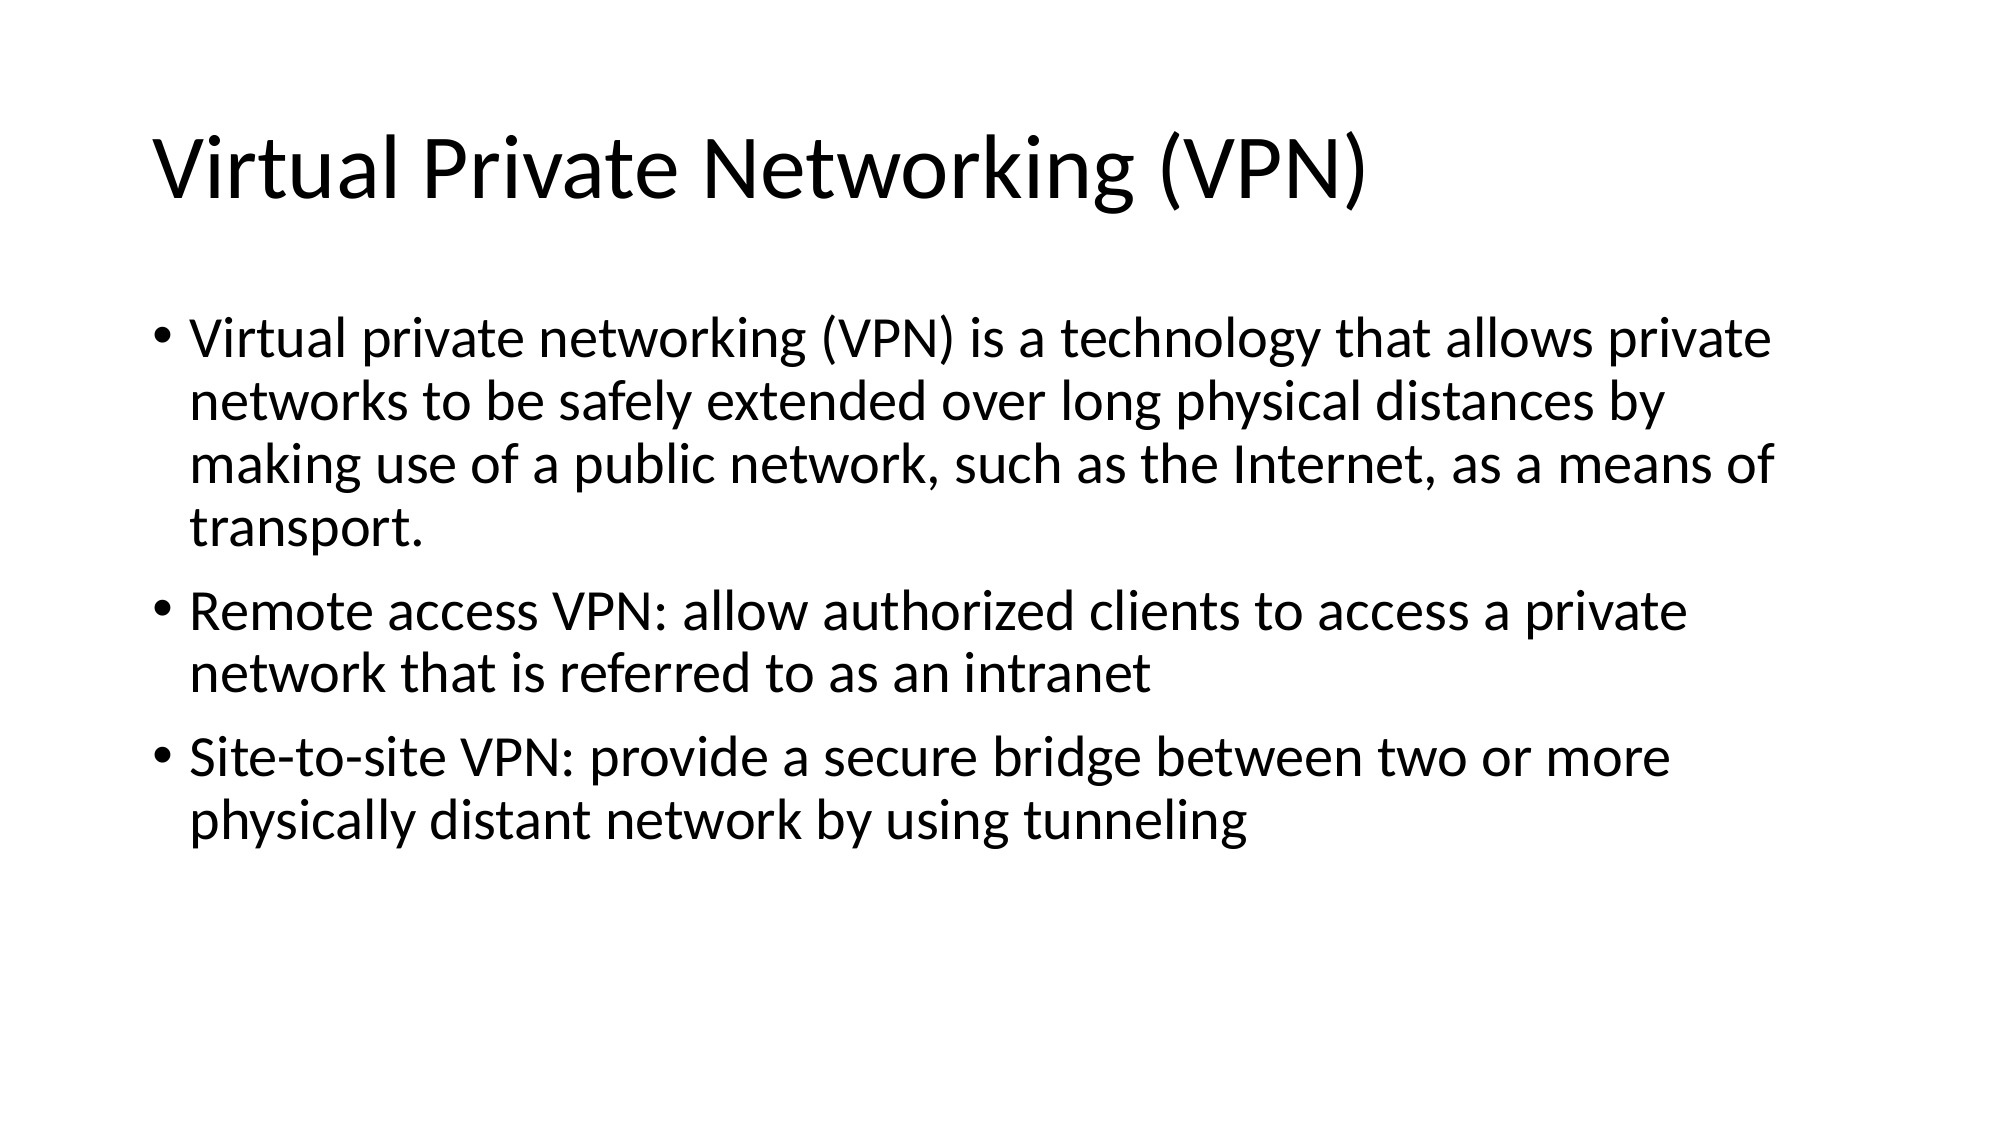

# Virtual Private Networking (VPN)
Virtual private networking (VPN) is a technology that allows private networks to be safely extended over long physical distances by making use of a public network, such as the Internet, as a means of transport.
Remote access VPN: allow authorized clients to access a private network that is referred to as an intranet
Site-to-site VPN: provide a secure bridge between two or more physically distant network by using tunneling